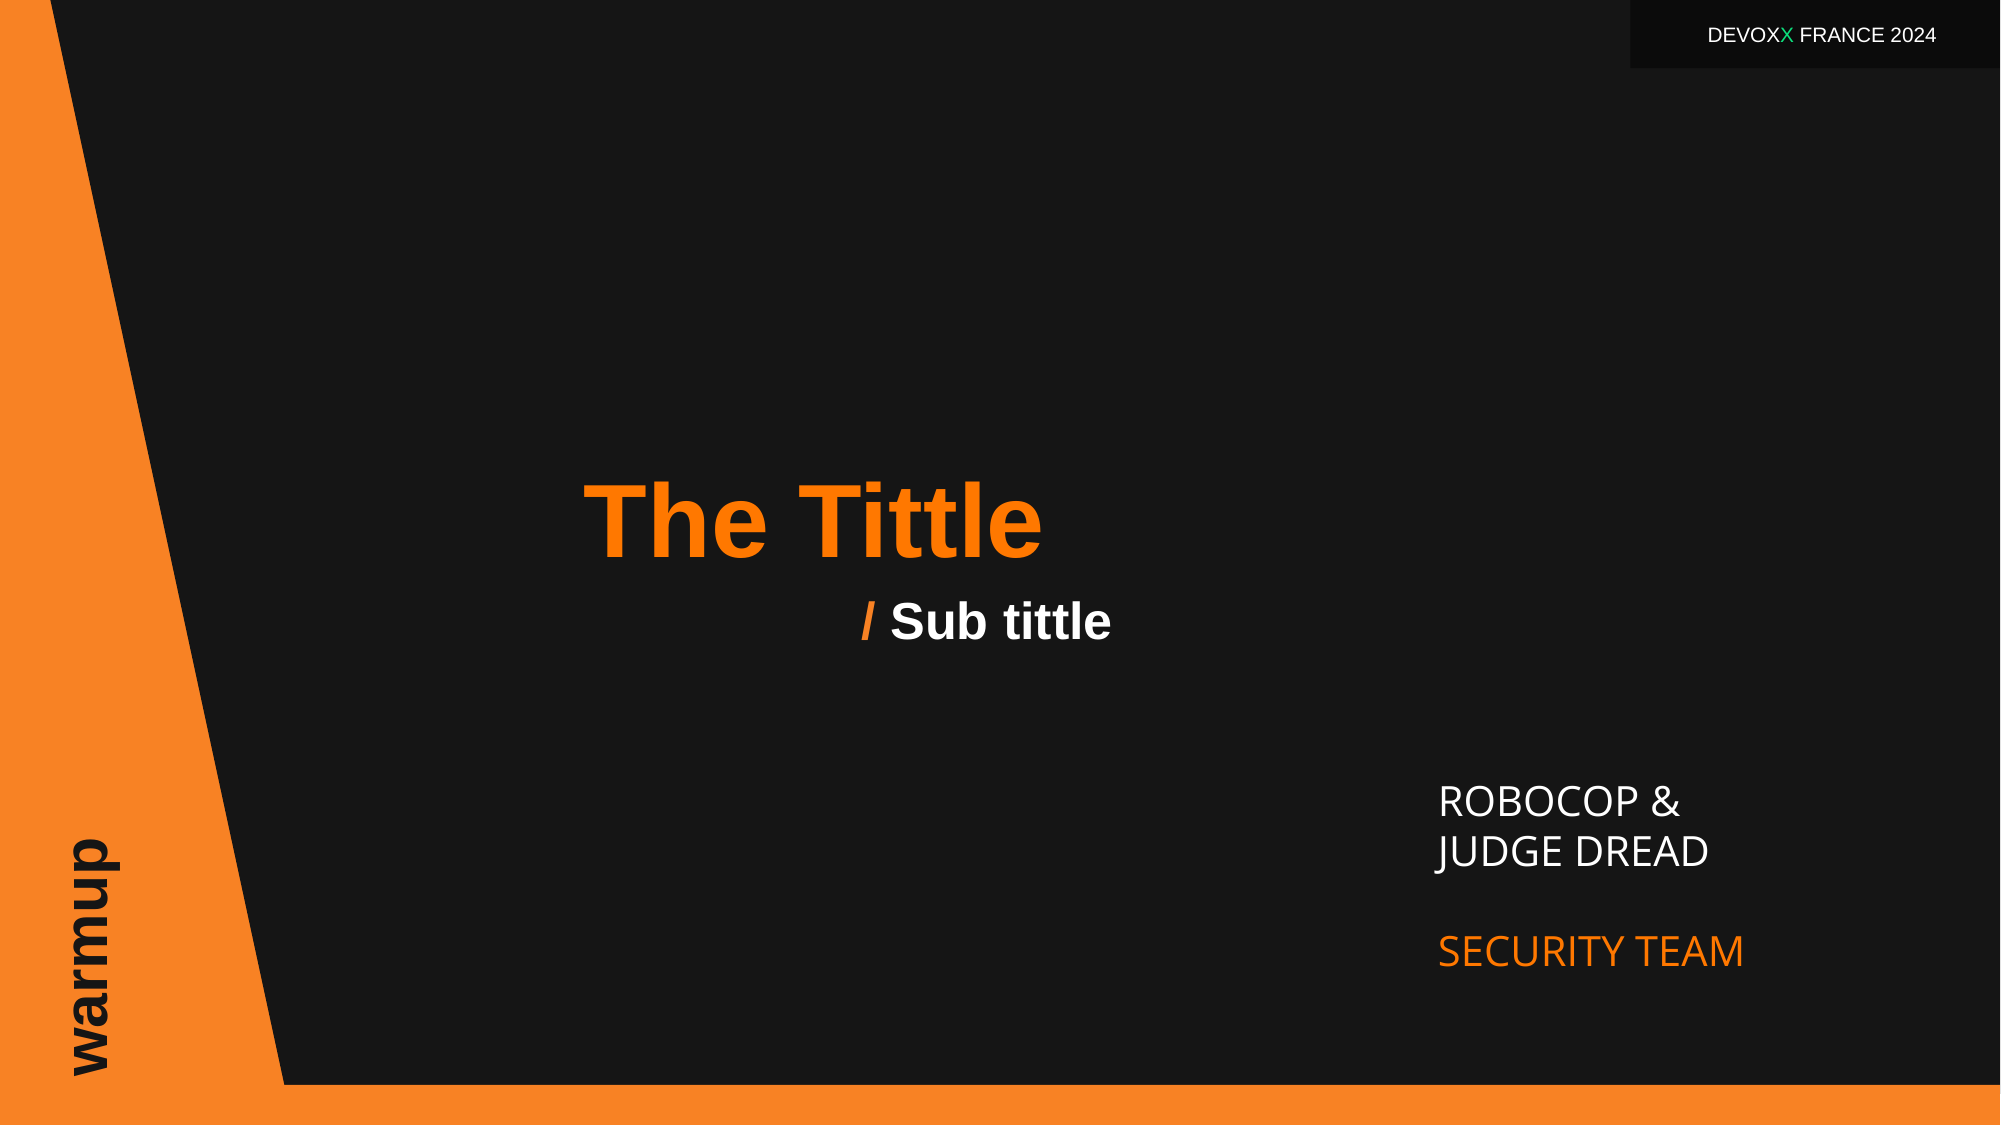

DEVOXX FRANCE 2024
The Tittle
/ Sub tittle
ROBOCOP &
JUDGE DREAD

SECURITY TEAM

warmup